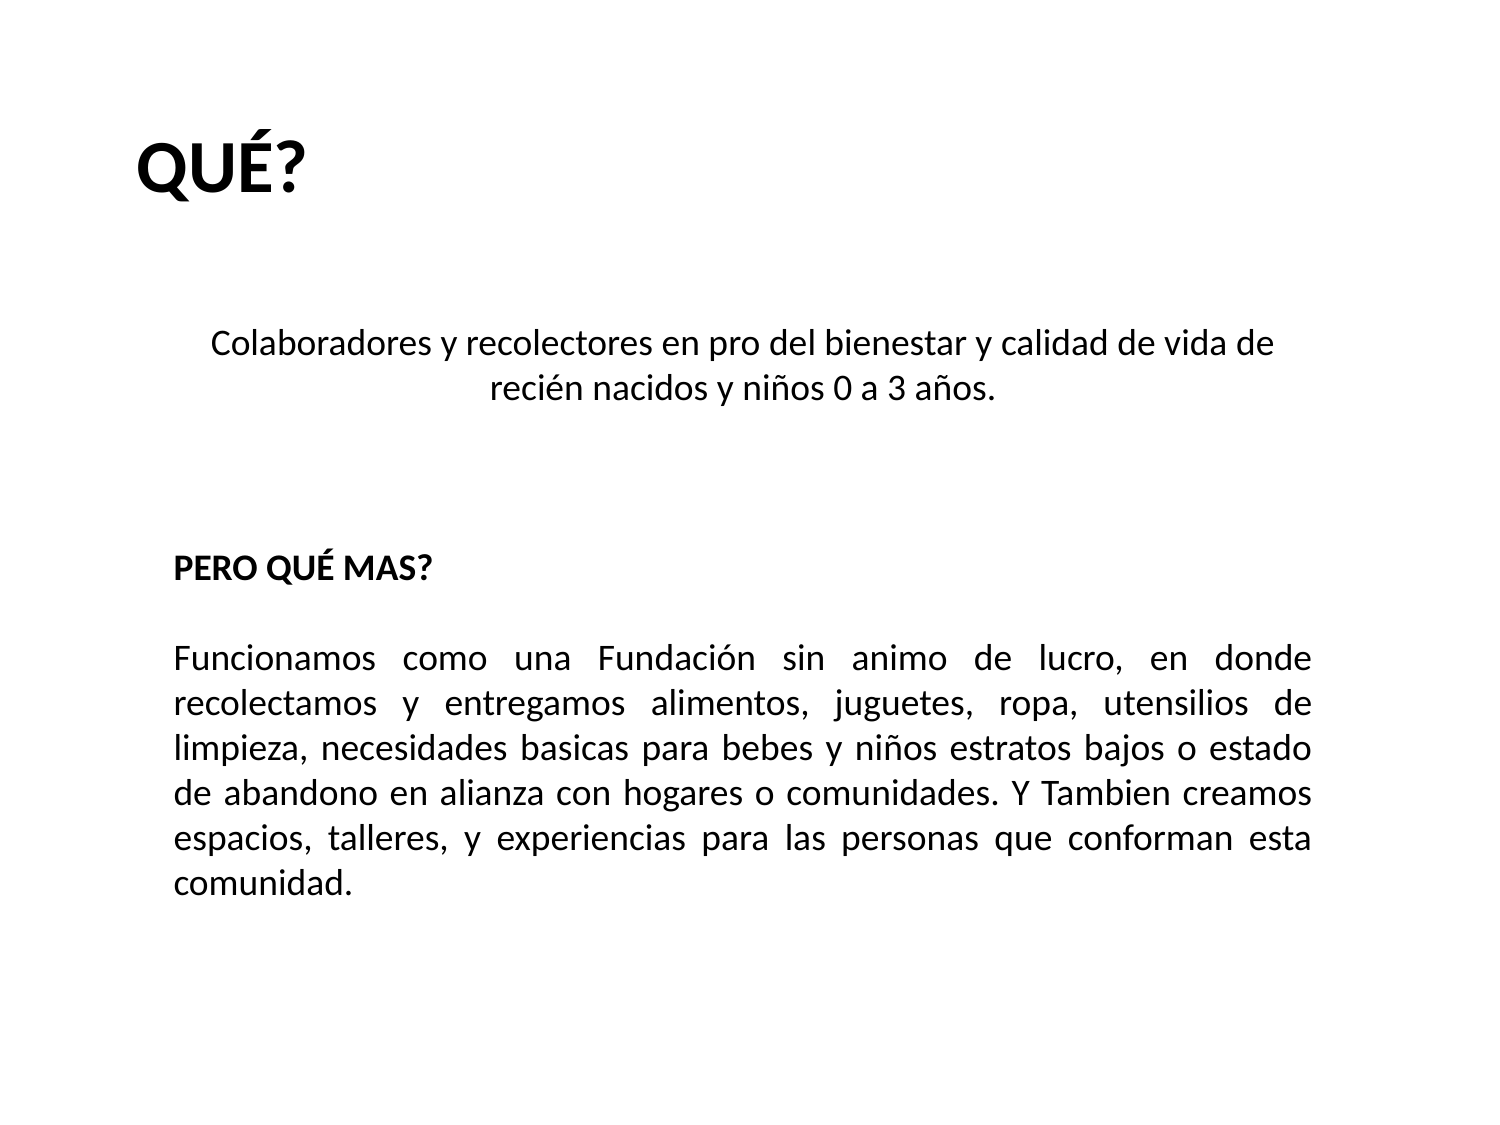

QUÉ?
Colaboradores y recolectores en pro del bienestar y calidad de vida de recién nacidos y niños 0 a 3 años.

PERO QUÉ MAS?

Funcionamos como una Fundación sin animo de lucro, en donde recolectamos y entregamos alimentos, juguetes, ropa, utensilios de limpieza, necesidades basicas para bebes y niños estratos bajos o estado de abandono en alianza con hogares o comunidades. Y Tambien creamos espacios, talleres, y experiencias para las personas que conforman esta comunidad.